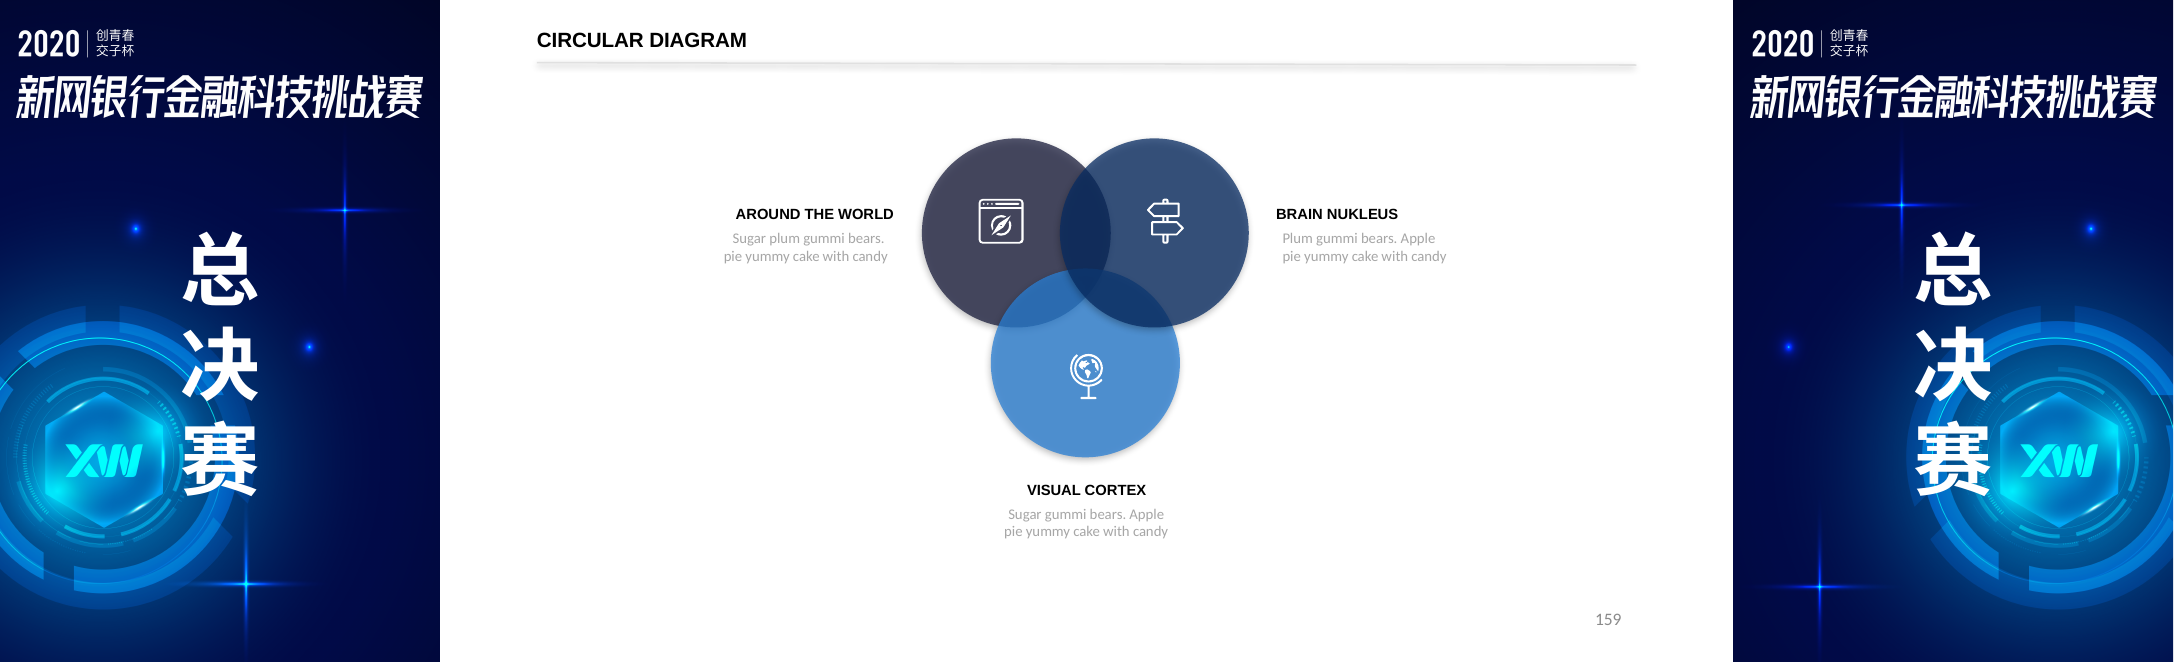

# CIRCULAR DIAGRAM

BRAIN NUKLEUS
Plum gummi bears. Apple
pie yummy cake with candy
AROUND THE WORLD

Sugar plum gummi bears.
pie yummy cake with candy

VISUAL CORTEX
Sugar gummi bears. Apple
pie yummy cake with candy
159